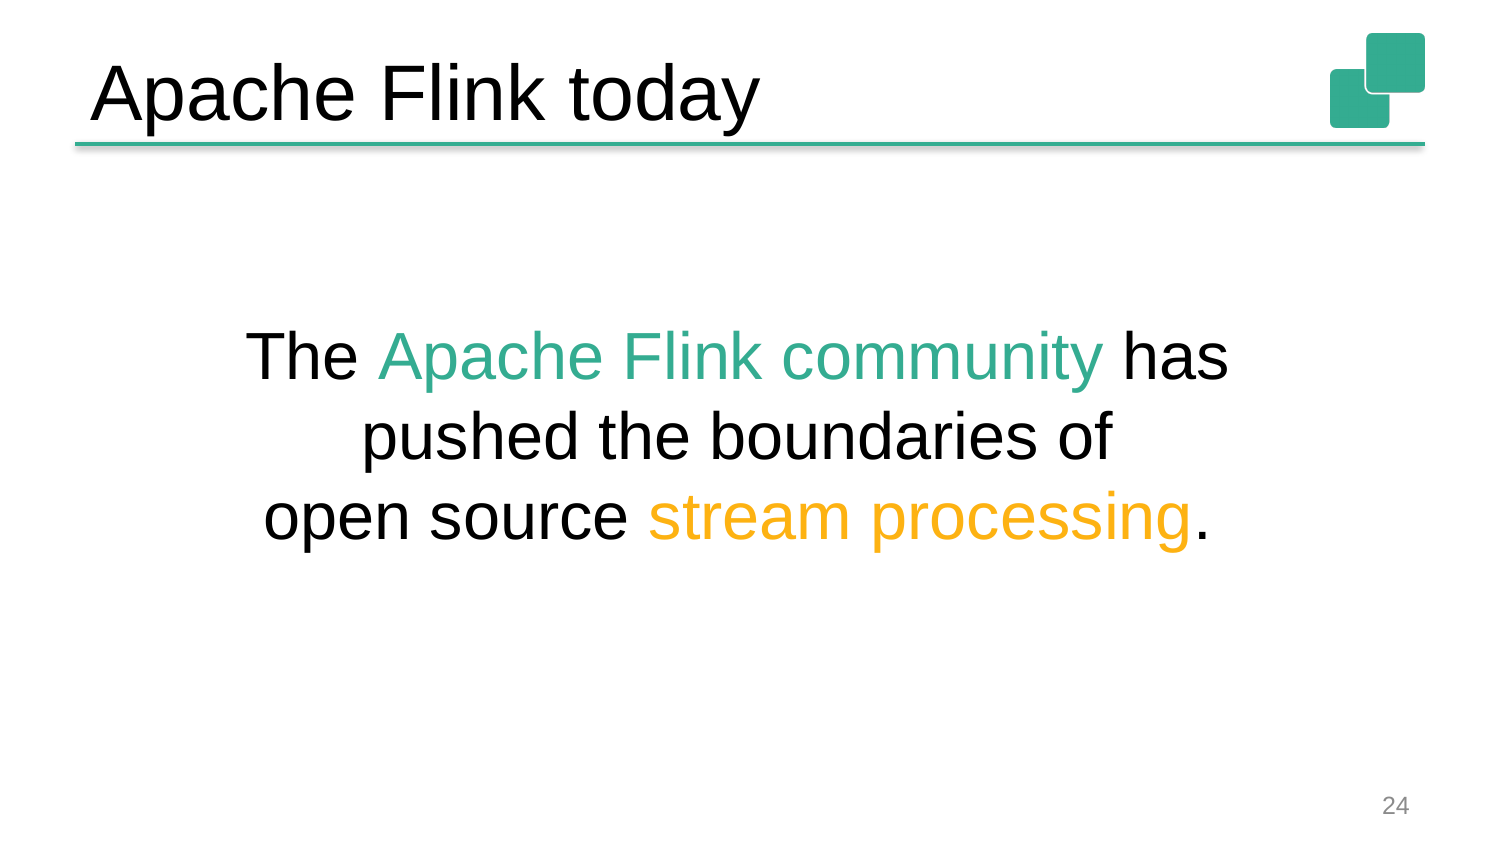

# Apache Flink today
The Apache Flink community has
pushed the boundaries of
open source stream processing.
24